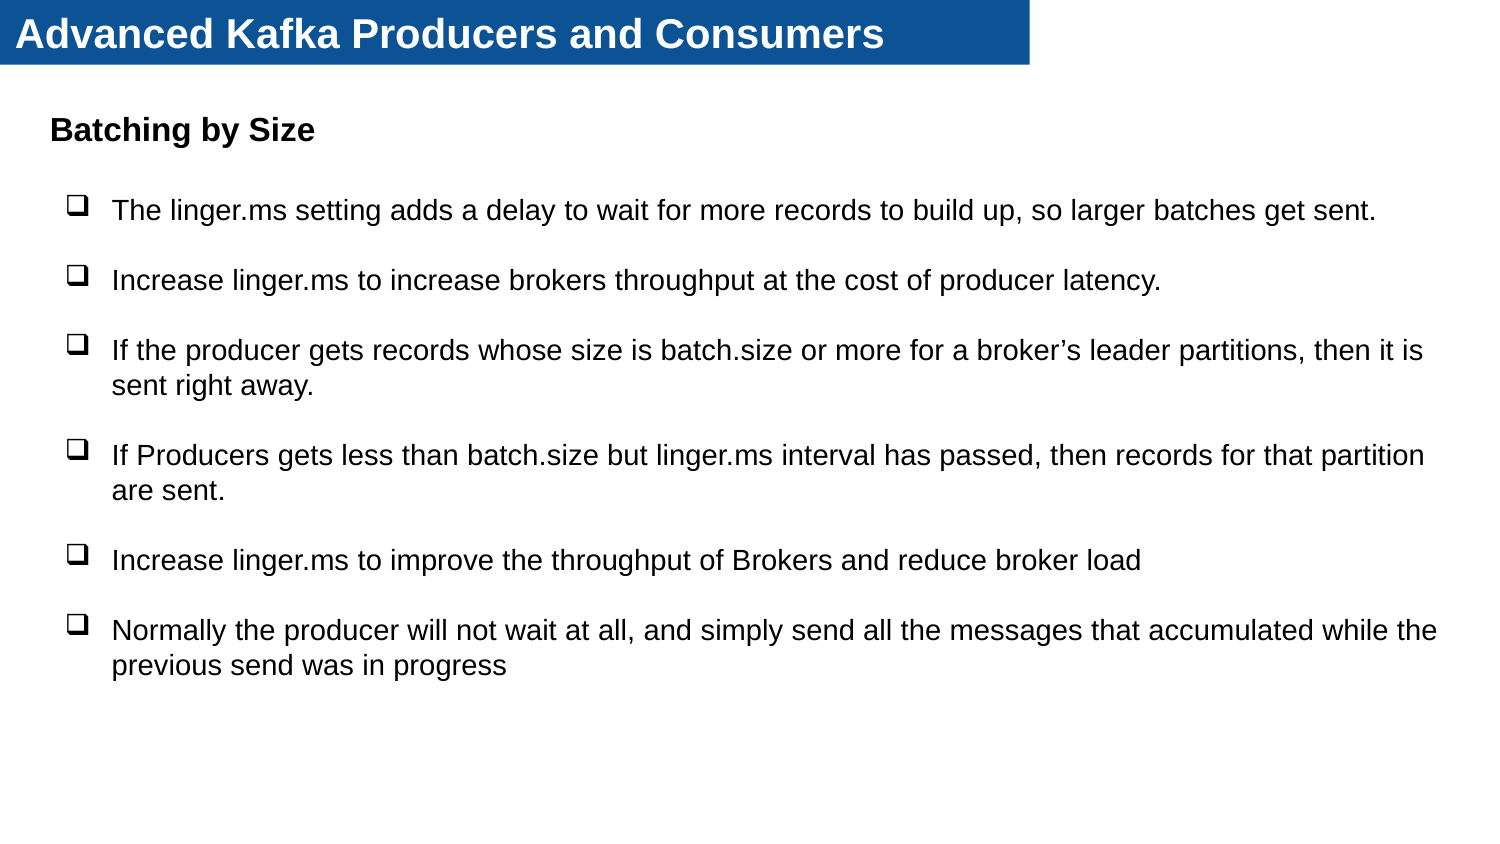

Advanced Kafka Producers and Consumers
Batching by Size
The linger.ms setting adds a delay to wait for more records to build up, so larger batches get sent.

Increase linger.ms to increase brokers throughput at the cost of producer latency.

If the producer gets records whose size is batch.size or more for a broker’s leader partitions, then it is sent right away.

If Producers gets less than batch.size but linger.ms interval has passed, then records for that partition are sent.

Increase linger.ms to improve the throughput of Brokers and reduce broker load

Normally the producer will not wait at all, and simply send all the messages that accumulated while the previous send was in progress